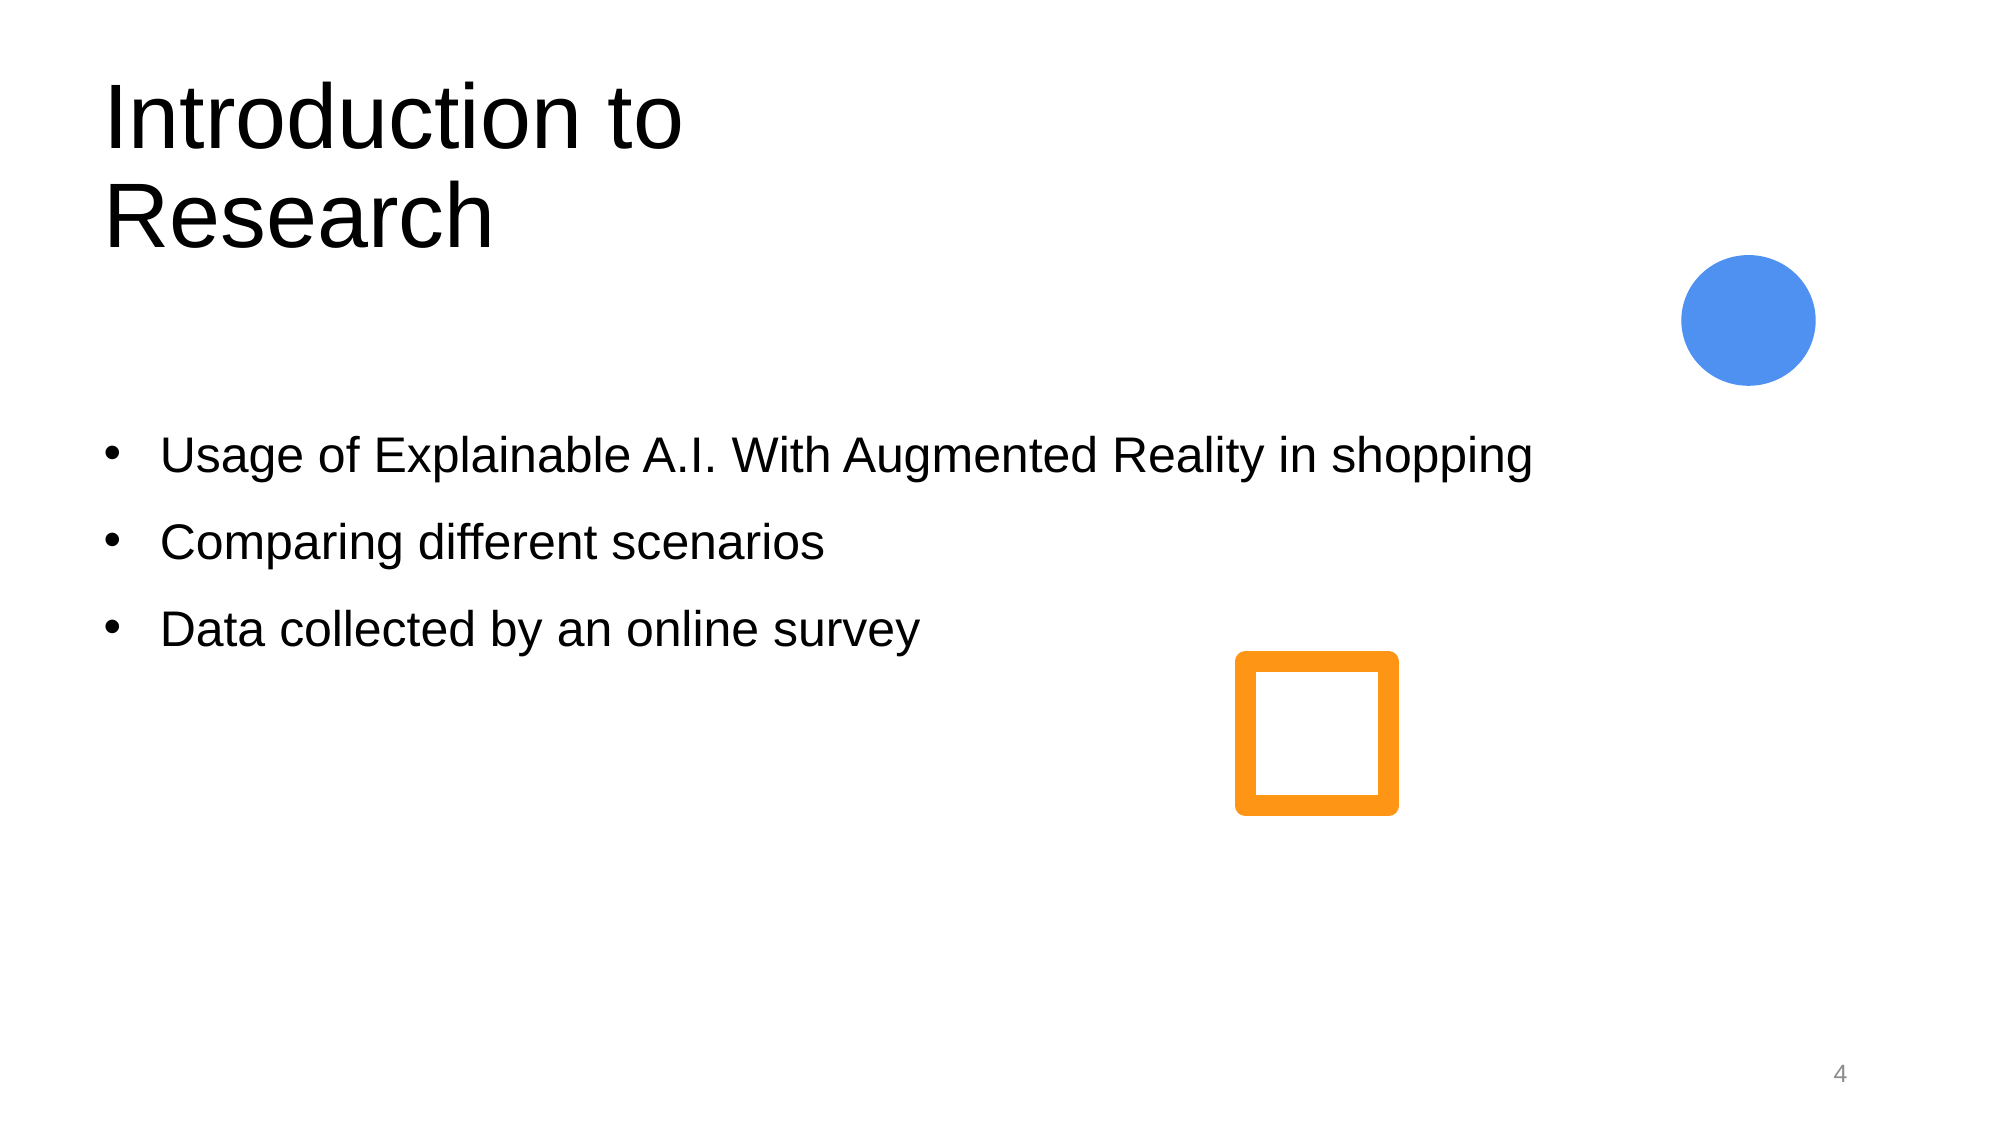

# Introduction to Research
Usage of Explainable A.I. With Augmented Reality in shopping
Comparing different scenarios
Data collected by an online survey
4